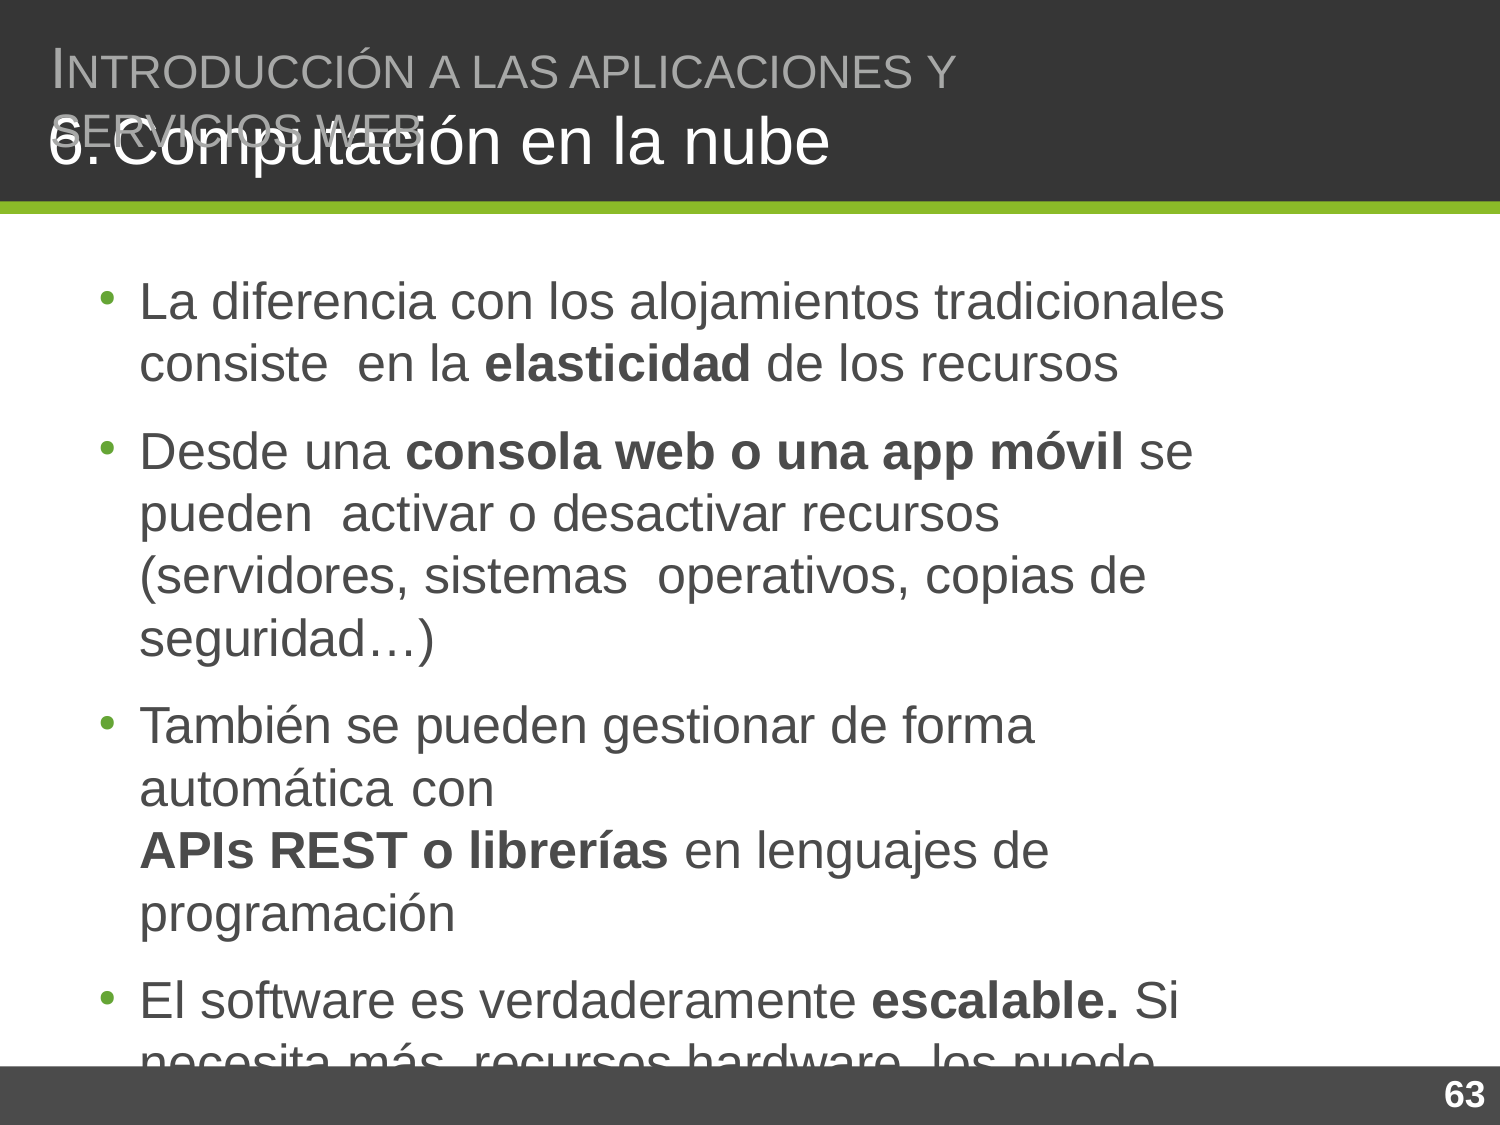

# INTRODUCCIÓN A LAS APLICACIONES Y SERVICIOS WEB
Computación en la nube

La diferencia con los alojamientos tradicionales consiste  en la elasticidad de los recursos
Desde una consola web o una app móvil se pueden  activar o desactivar recursos (servidores, sistemas  operativos, copias de seguridad…)
También se pueden gestionar de forma automática con
APIs REST o librerías en lenguajes de programación
El software es verdaderamente escalable. Si necesita más  recursos hardware, los puede conseguir de forma  automática
63